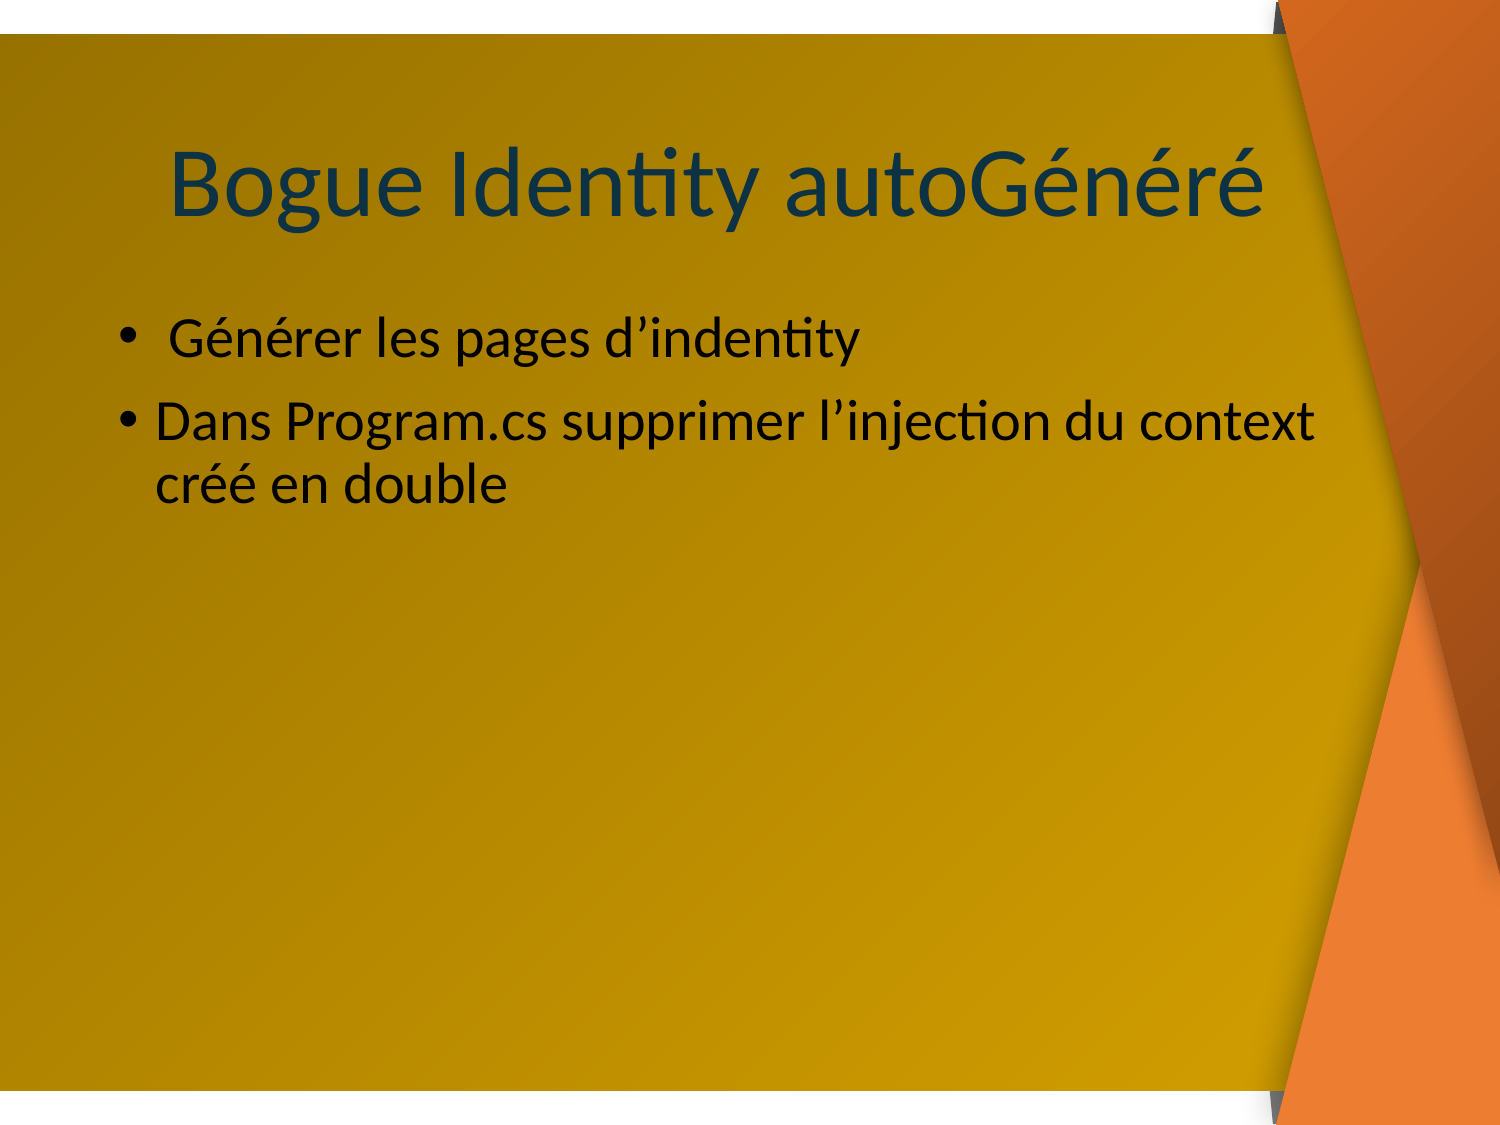

# Bogue Identity autoGénéré
 Générer les pages d’indentity
Dans Program.cs supprimer l’injection du context créé en double